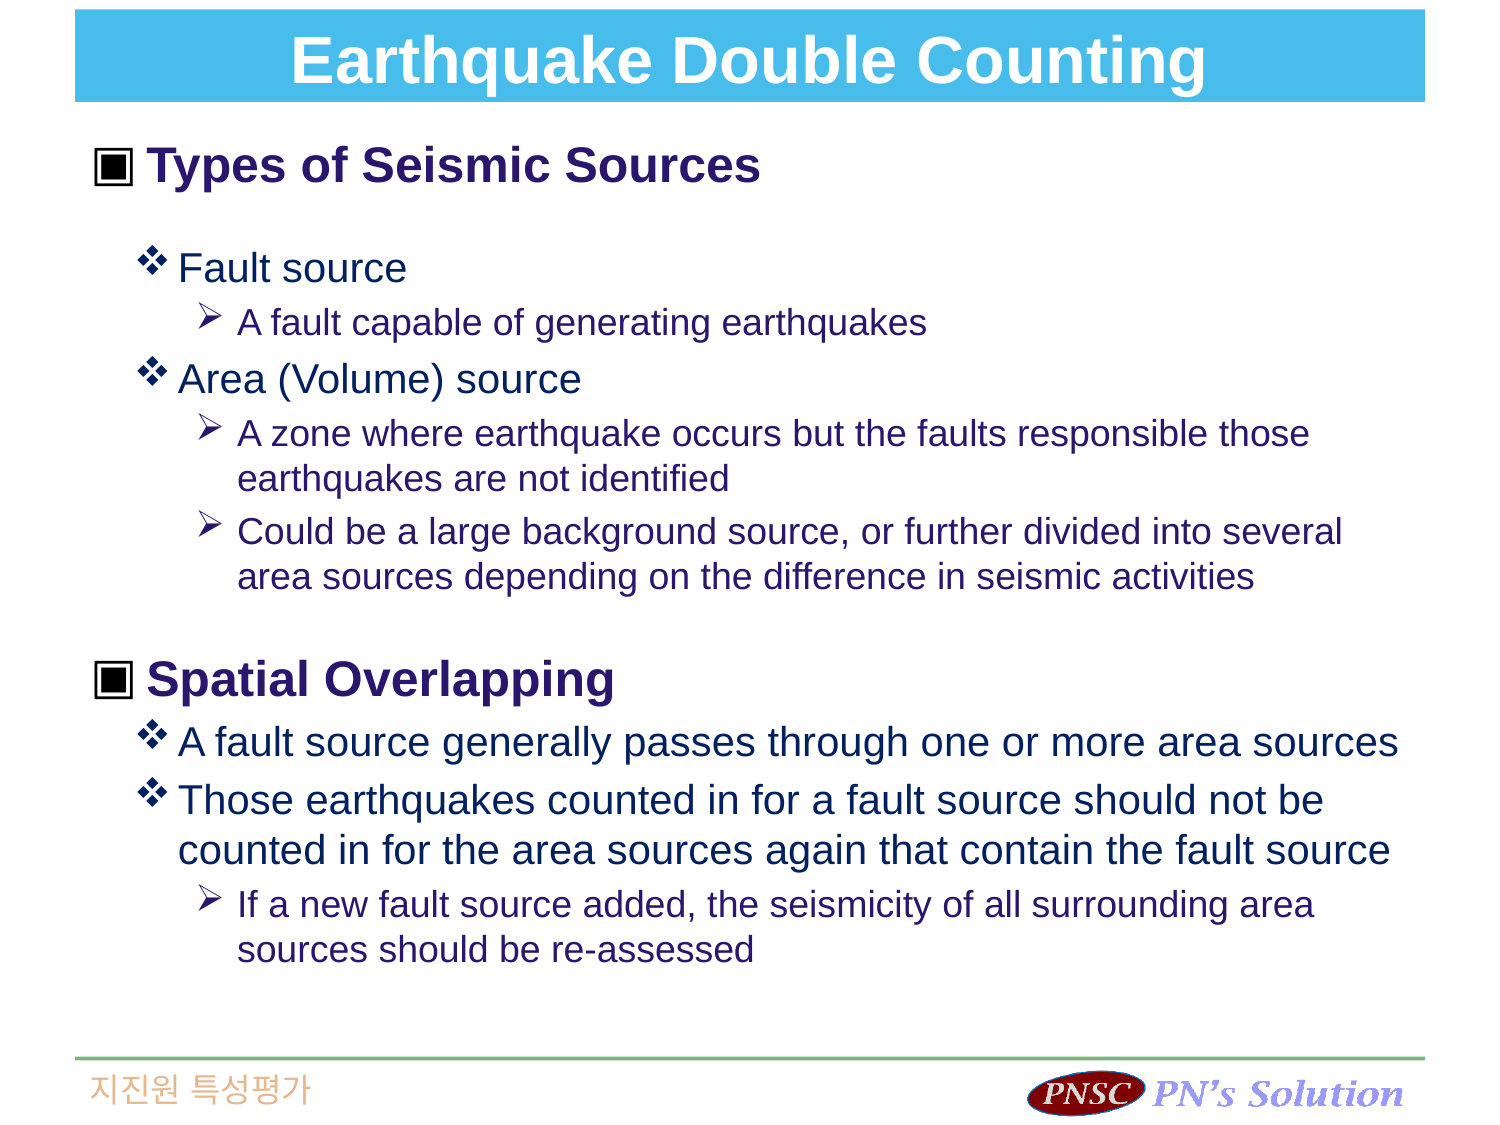

# Earthquake Double Counting
Types of Seismic Sources

Fault source
A fault capable of generating earthquakes
Area (Volume) source
A zone where earthquake occurs but the faults responsible those earthquakes are not identified
Could be a large background source, or further divided into several area sources depending on the difference in seismic activities

Spatial Overlapping
A fault source generally passes through one or more area sources
Those earthquakes counted in for a fault source should not be counted in for the area sources again that contain the fault source
If a new fault source added, the seismicity of all surrounding area sources should be re-assessed